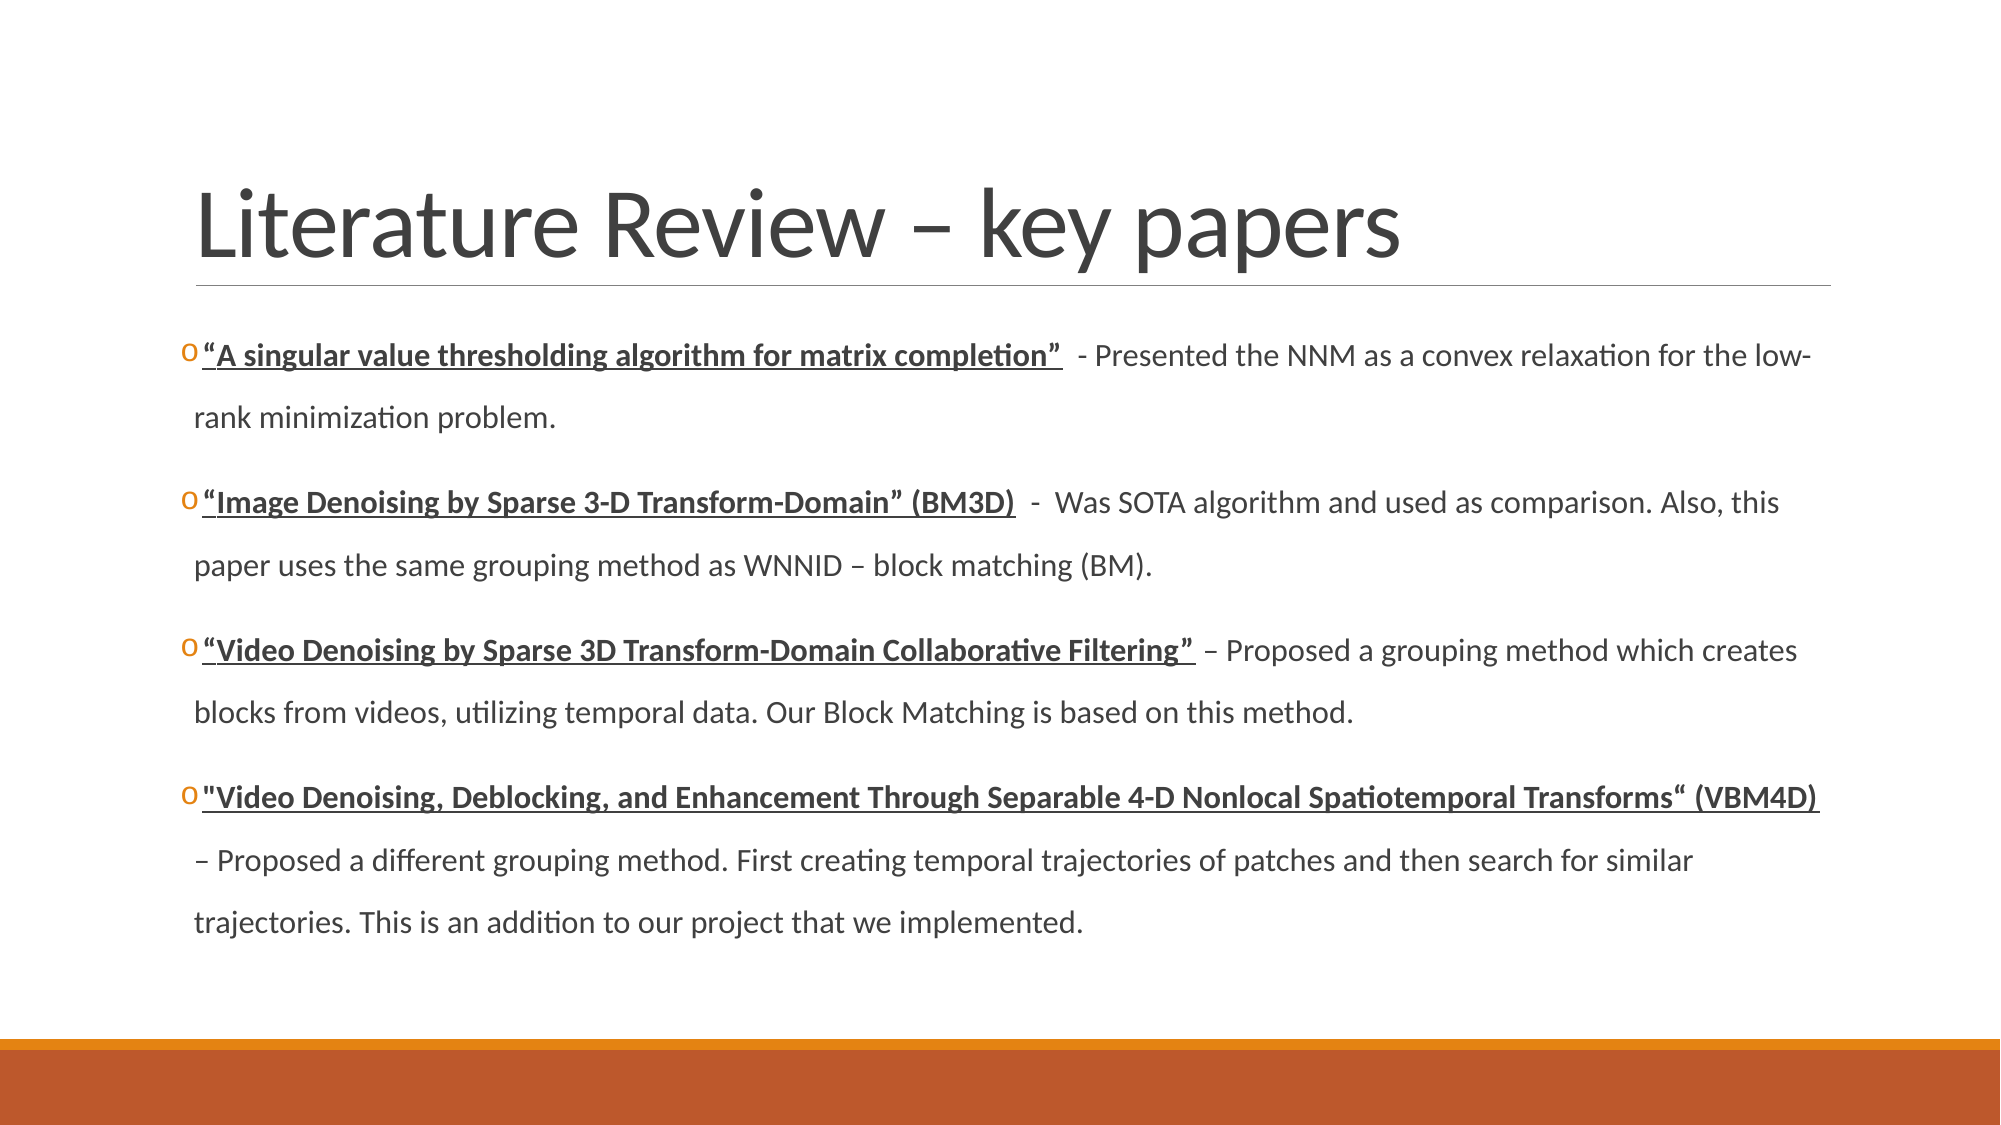

# Literature Review – key papers
 “A singular value thresholding algorithm for matrix completion”  - Presented the NNM as a convex relaxation for the low-rank minimization problem.
 “Image Denoising by Sparse 3-D Transform-Domain” (BM3D)  -  Was SOTA algorithm and used as comparison. Also, this paper uses the same grouping method as WNNID – block matching (BM).
 “Video Denoising by Sparse 3D Transform-Domain Collaborative Filtering” – Proposed a grouping method which creates blocks from videos, utilizing temporal data. Our Block Matching is based on this method.
 "Video Denoising, Deblocking, and Enhancement Through Separable 4-D Nonlocal Spatiotemporal Transforms“ (VBM4D) – Proposed a different grouping method. First creating temporal trajectories of patches and then search for similar trajectories. This is an addition to our project that we implemented.